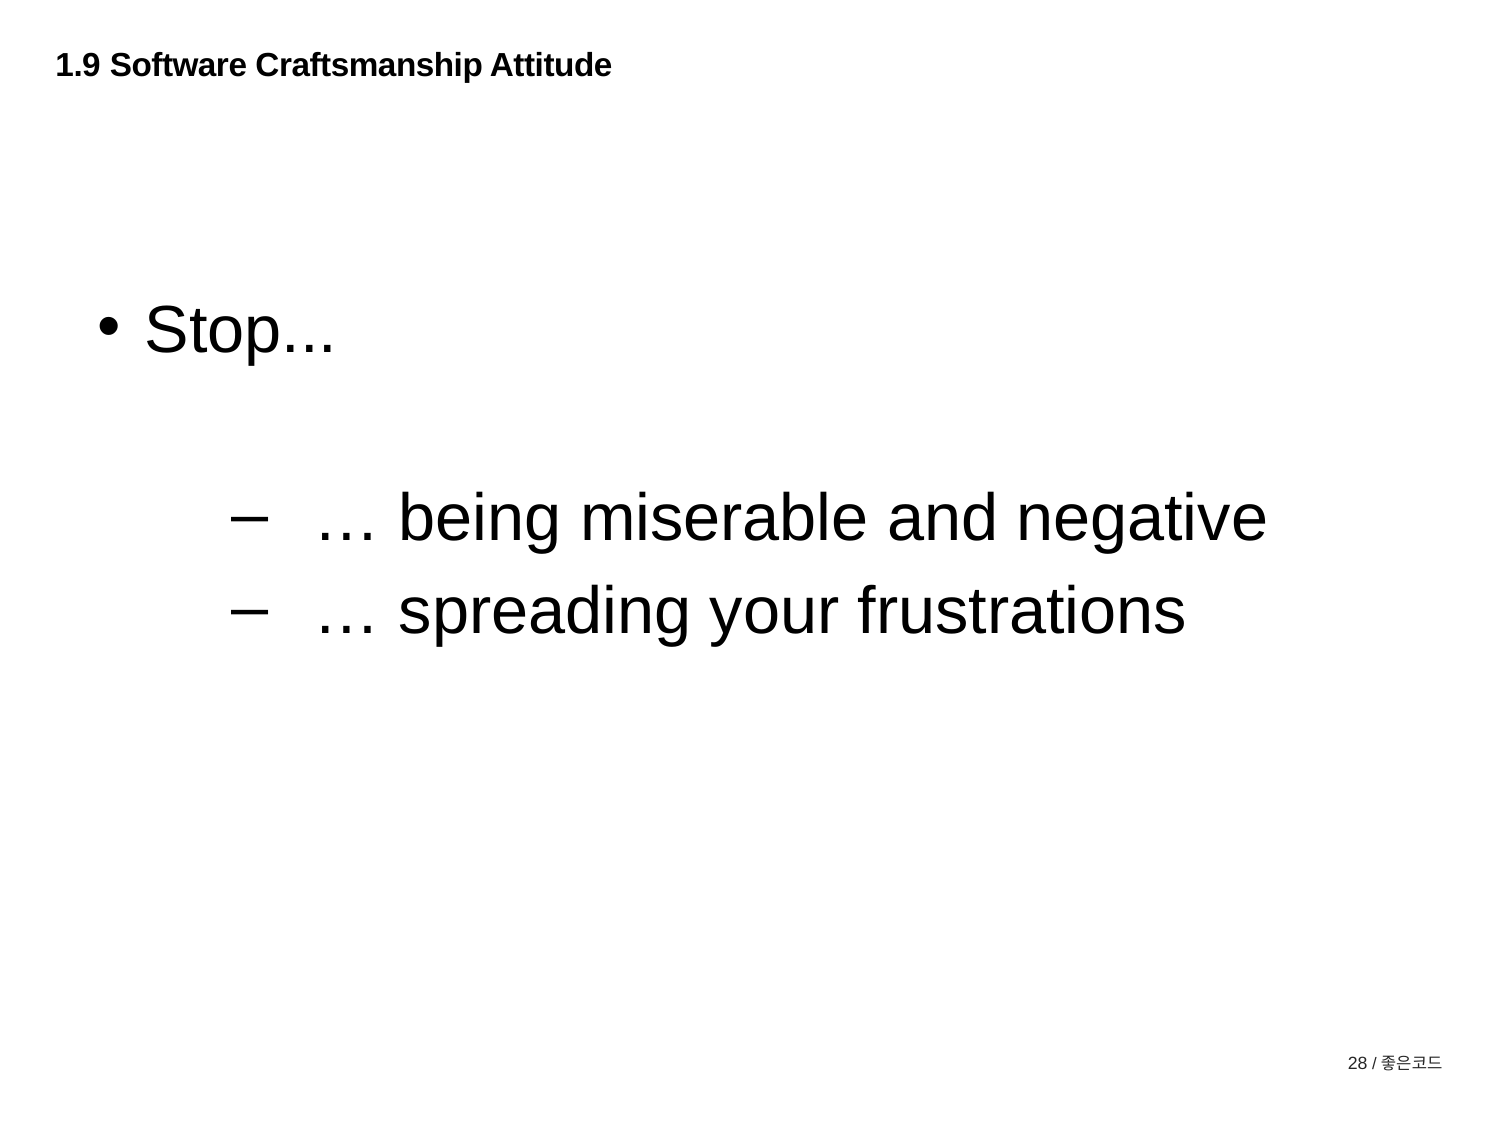

1.9 Software Craftsmanship Attitude
# Stop...

… being miserable and negative
… spreading your frustrations